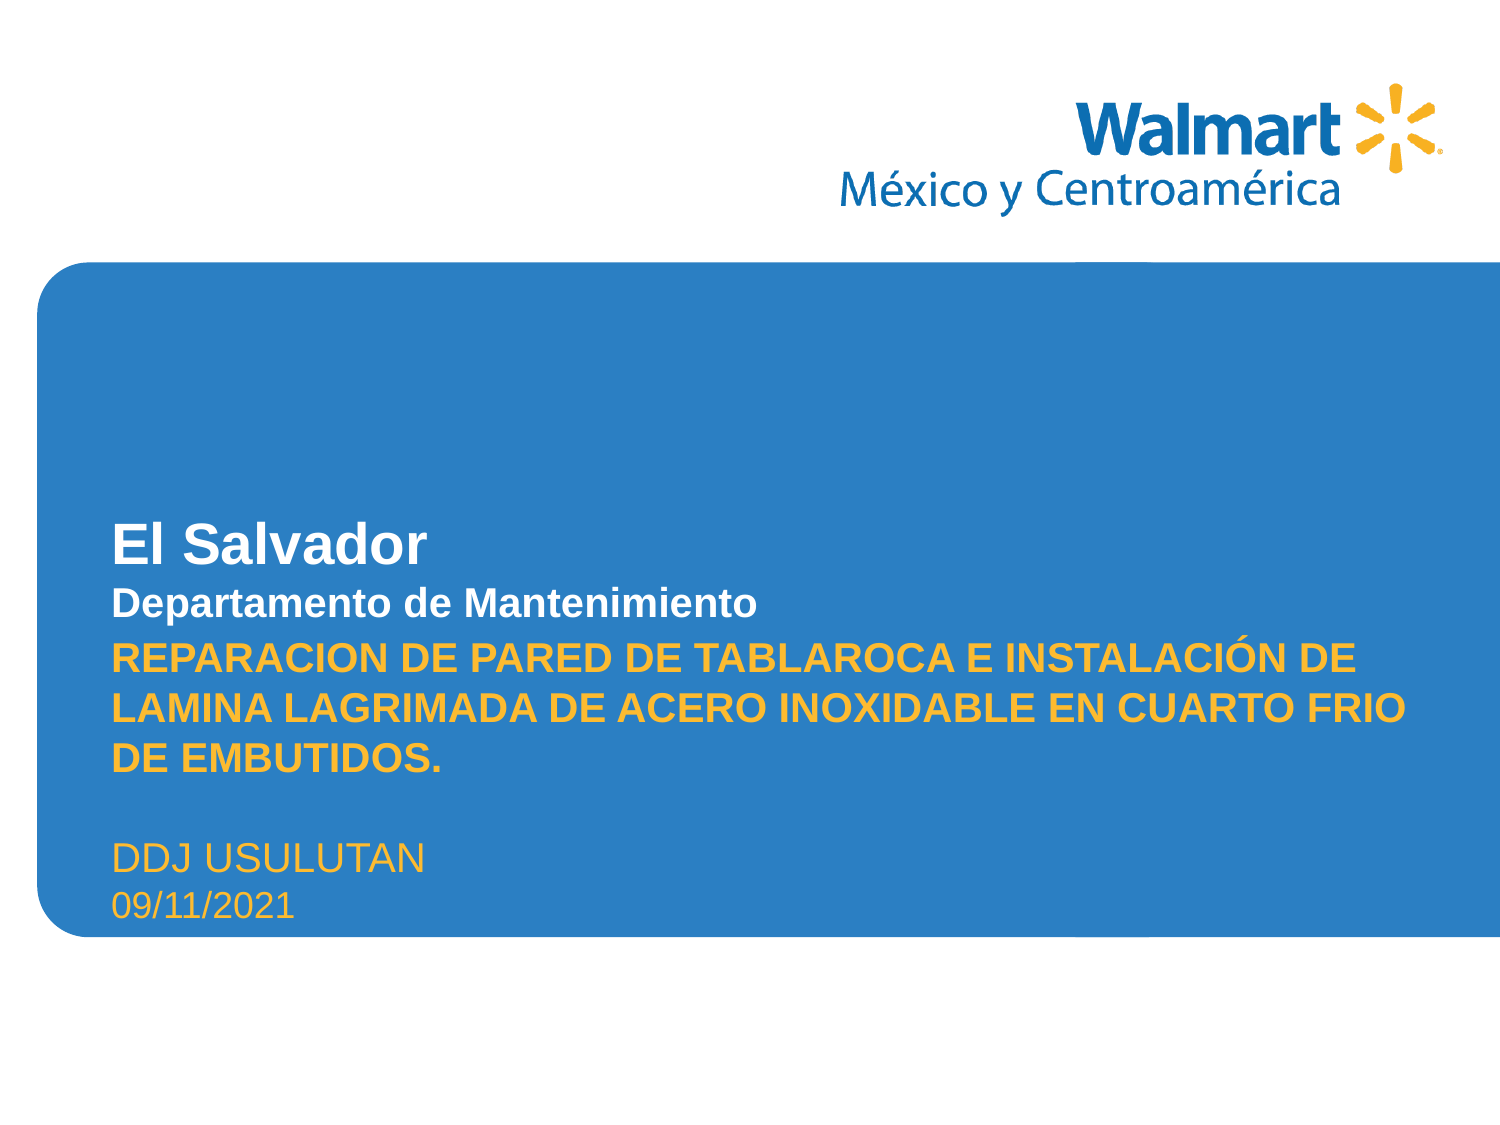

REPARACION DE PARED DE TABLAROCA E INSTALACIÓN DE LAMINA LAGRIMADA DE ACERO INOXIDABLE EN CUARTO FRIO DE EMBUTIDOS.

DDJ USULUTAN
09/11/2021

# El Salvador Departamento de Mantenimiento